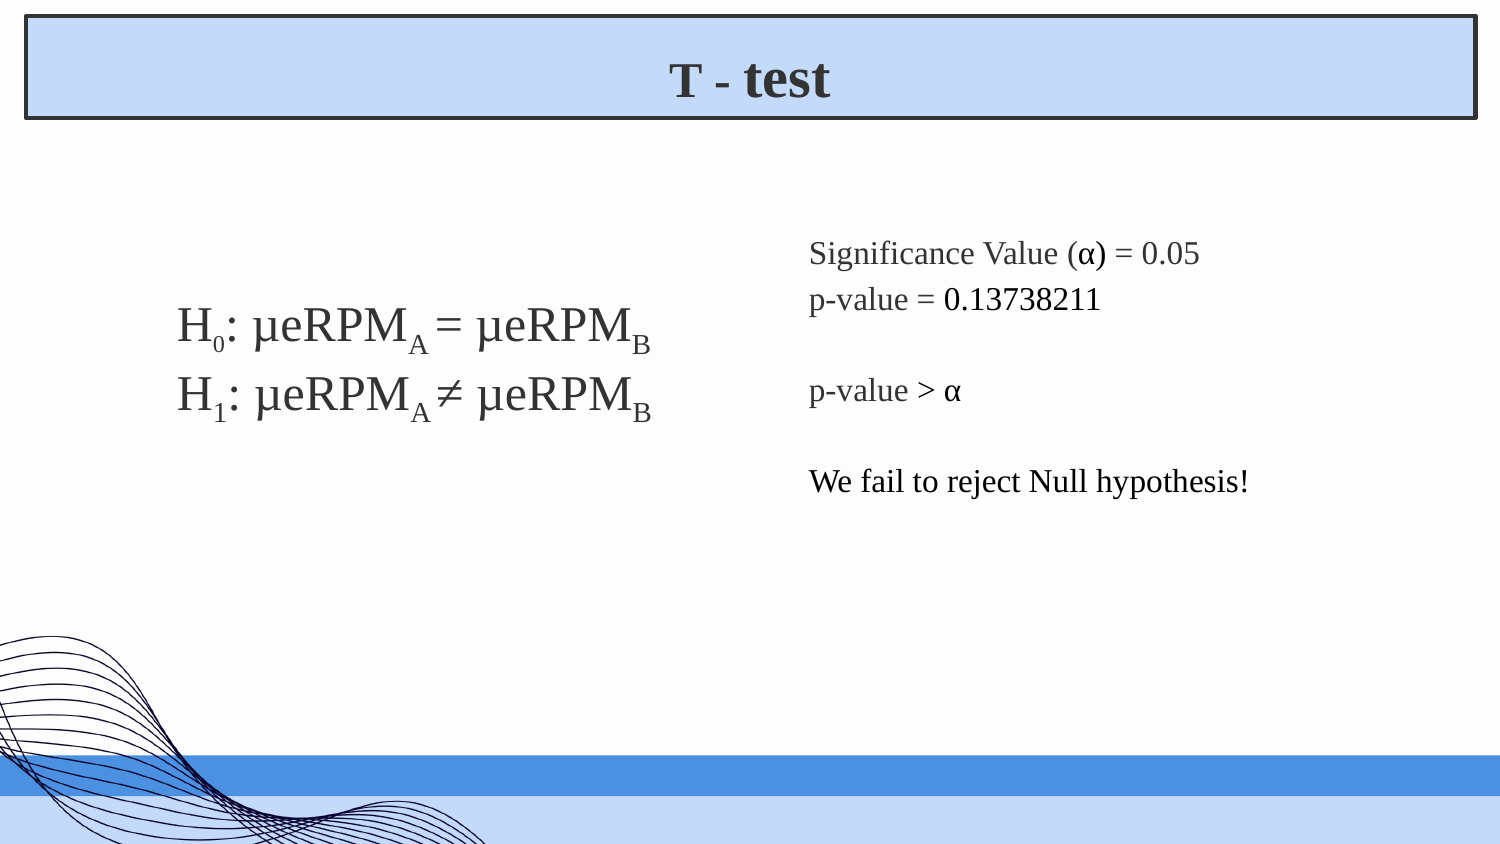

# T - test
Significance Value (α) = 0.05
p-value = 0.13738211

p-value > α

We fail to reject Null hypothesis!

H0: µeRPMA = µeRPMB
H1: µeRPMA ≠ µeRPMB